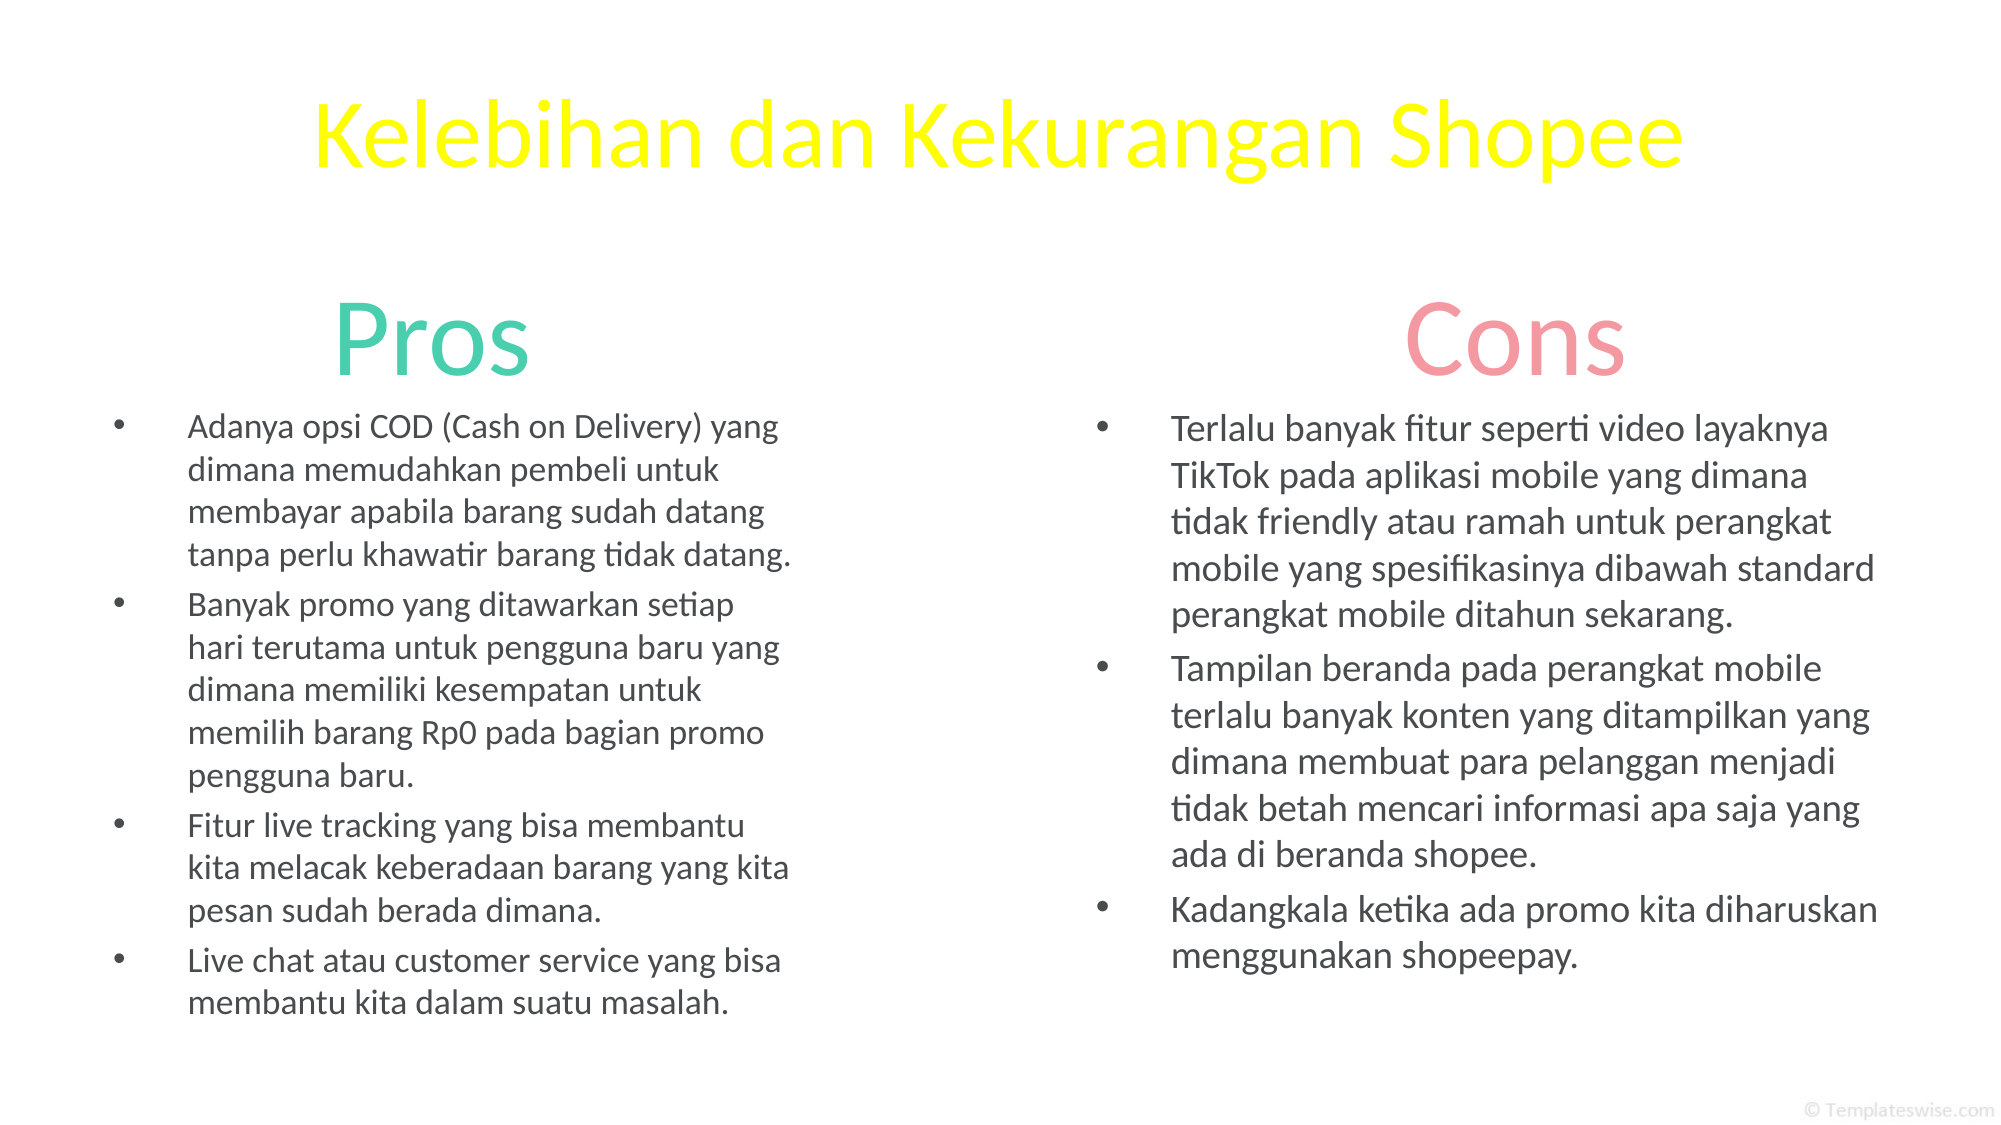

# Kelebihan dan Kekurangan Shopee
Pros
Cons
Adanya opsi COD (Cash on Delivery) yang dimana memudahkan pembeli untuk membayar apabila barang sudah datang tanpa perlu khawatir barang tidak datang.
Banyak promo yang ditawarkan setiap hari terutama untuk pengguna baru yang dimana memiliki kesempatan untuk memilih barang Rp0 pada bagian promo pengguna baru.
Fitur live tracking yang bisa membantu kita melacak keberadaan barang yang kita pesan sudah berada dimana.
Live chat atau customer service yang bisa membantu kita dalam suatu masalah.

Terlalu banyak fitur seperti video layaknya TikTok pada aplikasi mobile yang dimana tidak friendly atau ramah untuk perangkat mobile yang spesifikasinya dibawah standard perangkat mobile ditahun sekarang.
Tampilan beranda pada perangkat mobile terlalu banyak konten yang ditampilkan yang dimana membuat para pelanggan menjadi tidak betah mencari informasi apa saja yang ada di beranda shopee.
Kadangkala ketika ada promo kita diharuskan menggunakan shopeepay.